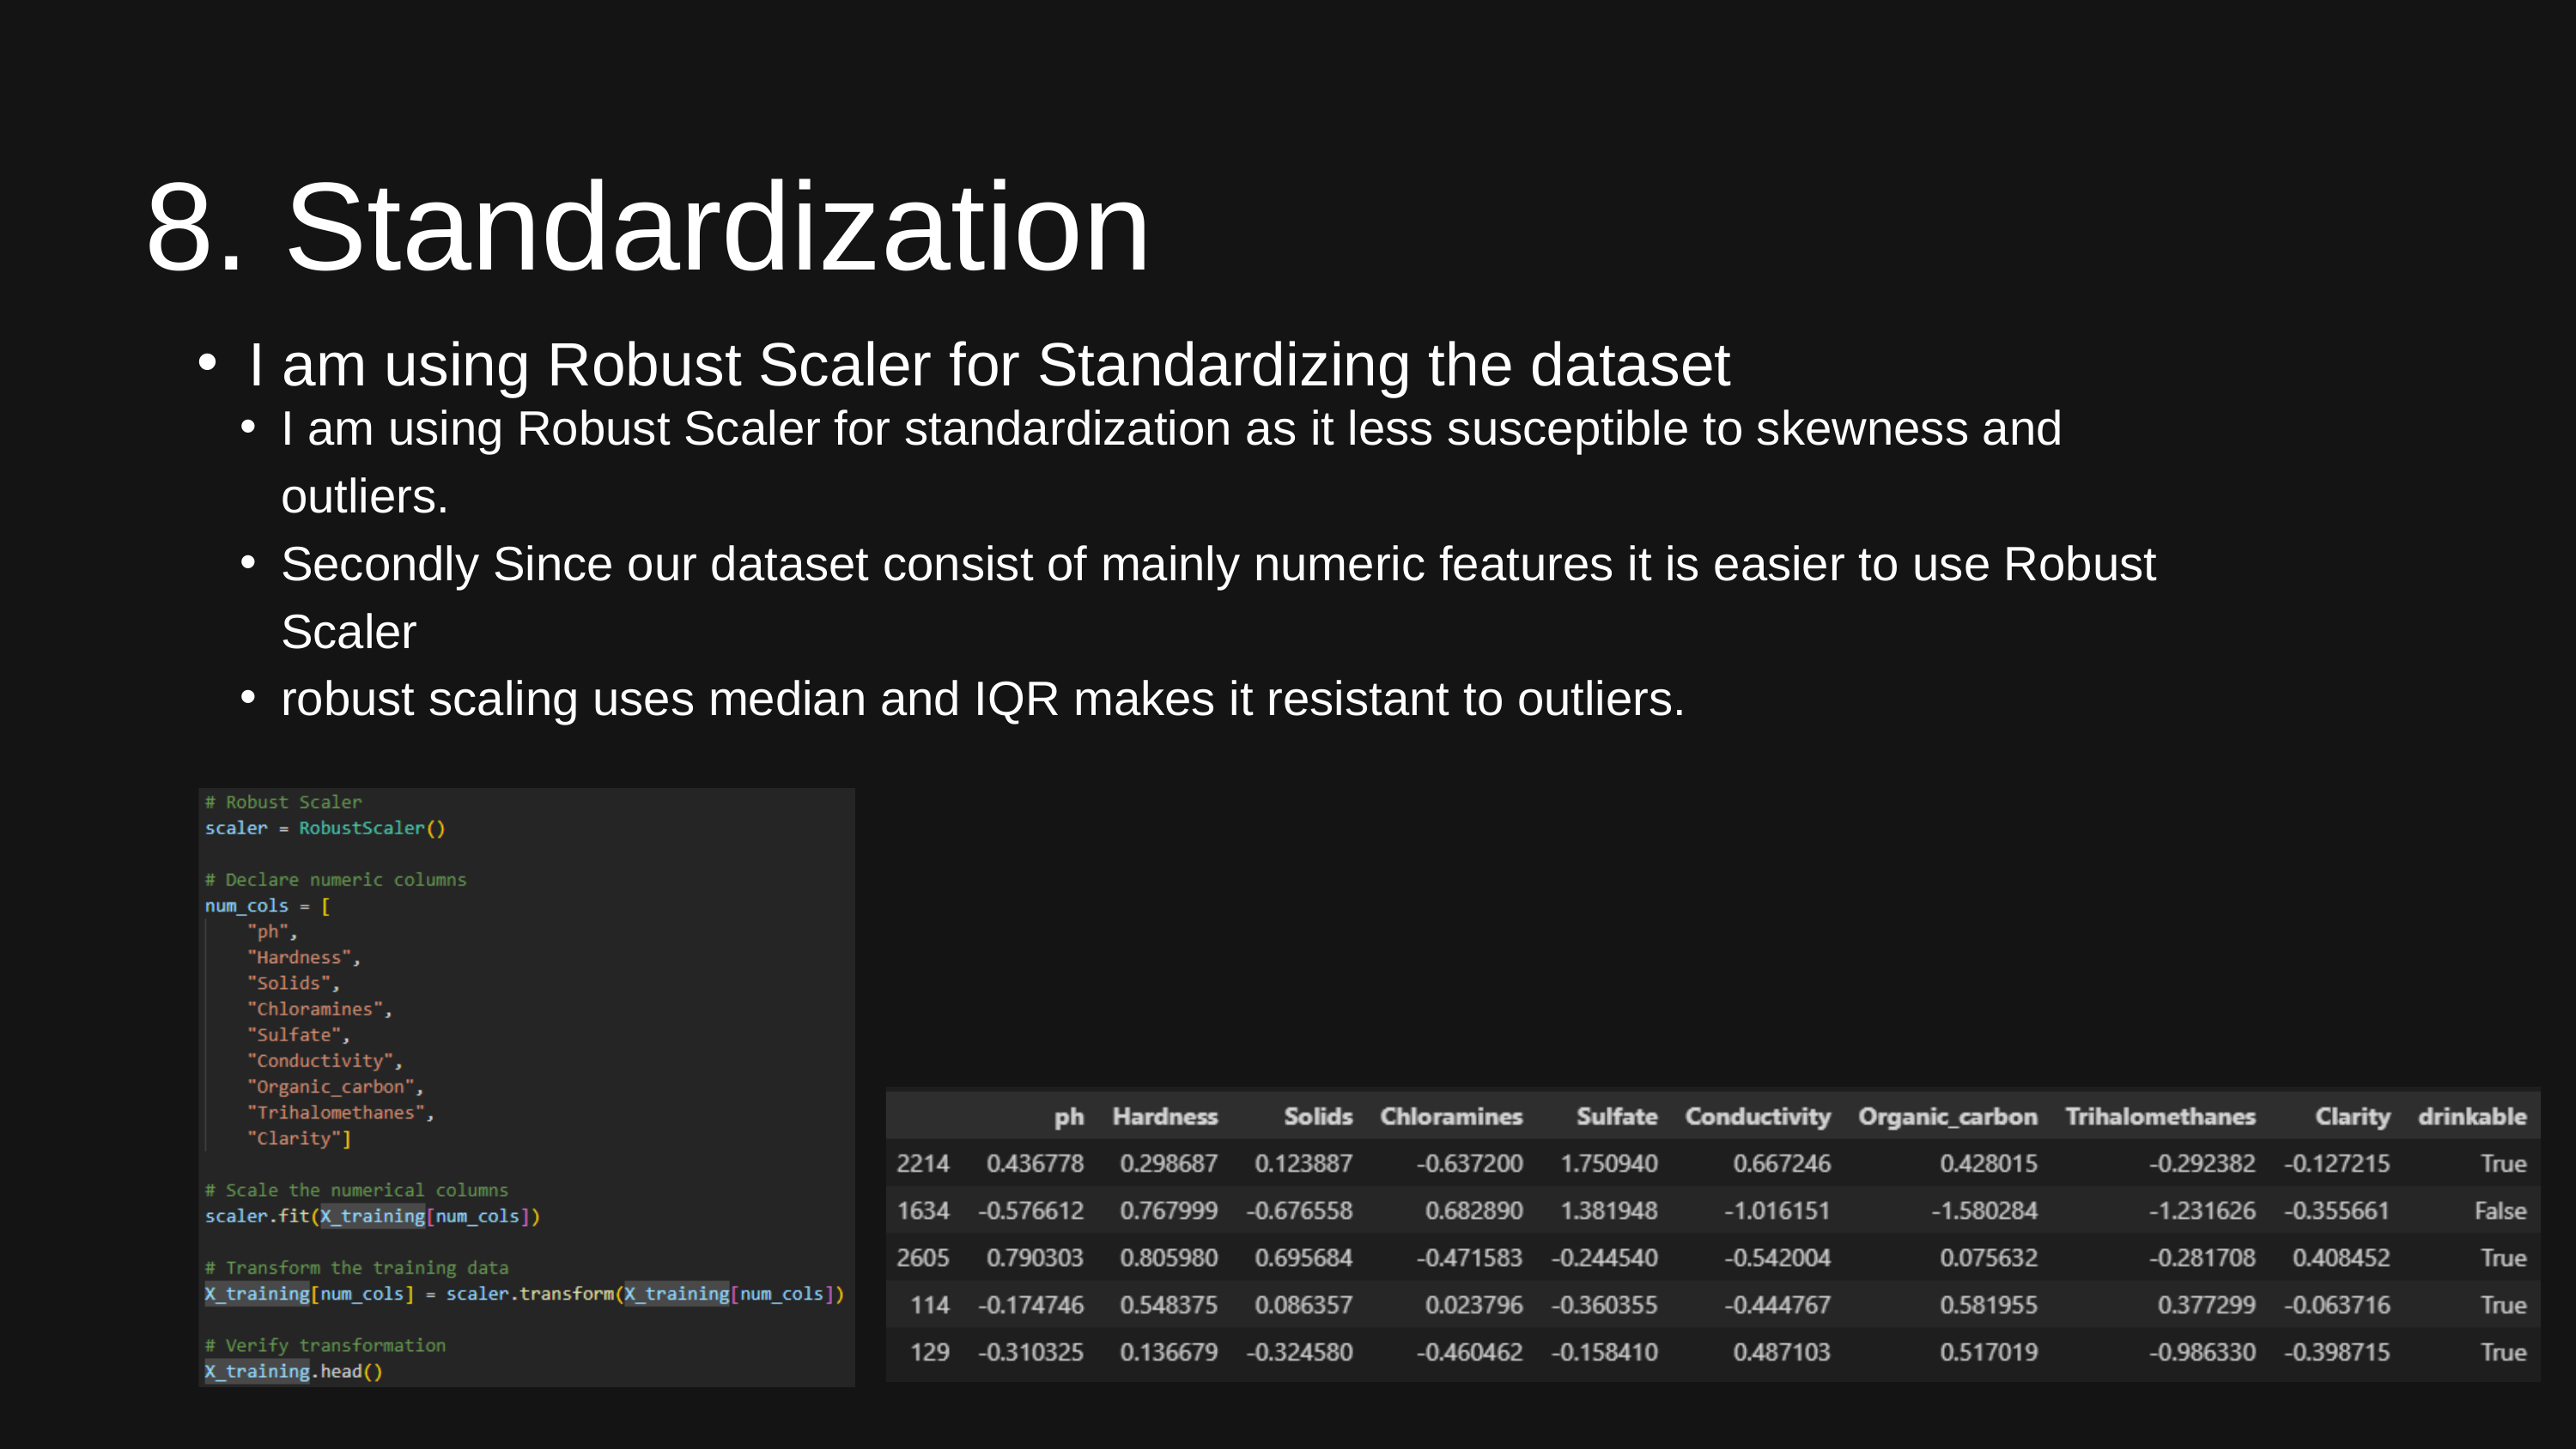

8. Standardization
I am using Robust Scaler for Standardizing the dataset
I am using Robust Scaler for standardization as it less susceptible to skewness and outliers.
Secondly Since our dataset consist of mainly numeric features it is easier to use Robust Scaler
robust scaling uses median and IQR makes it resistant to outliers.